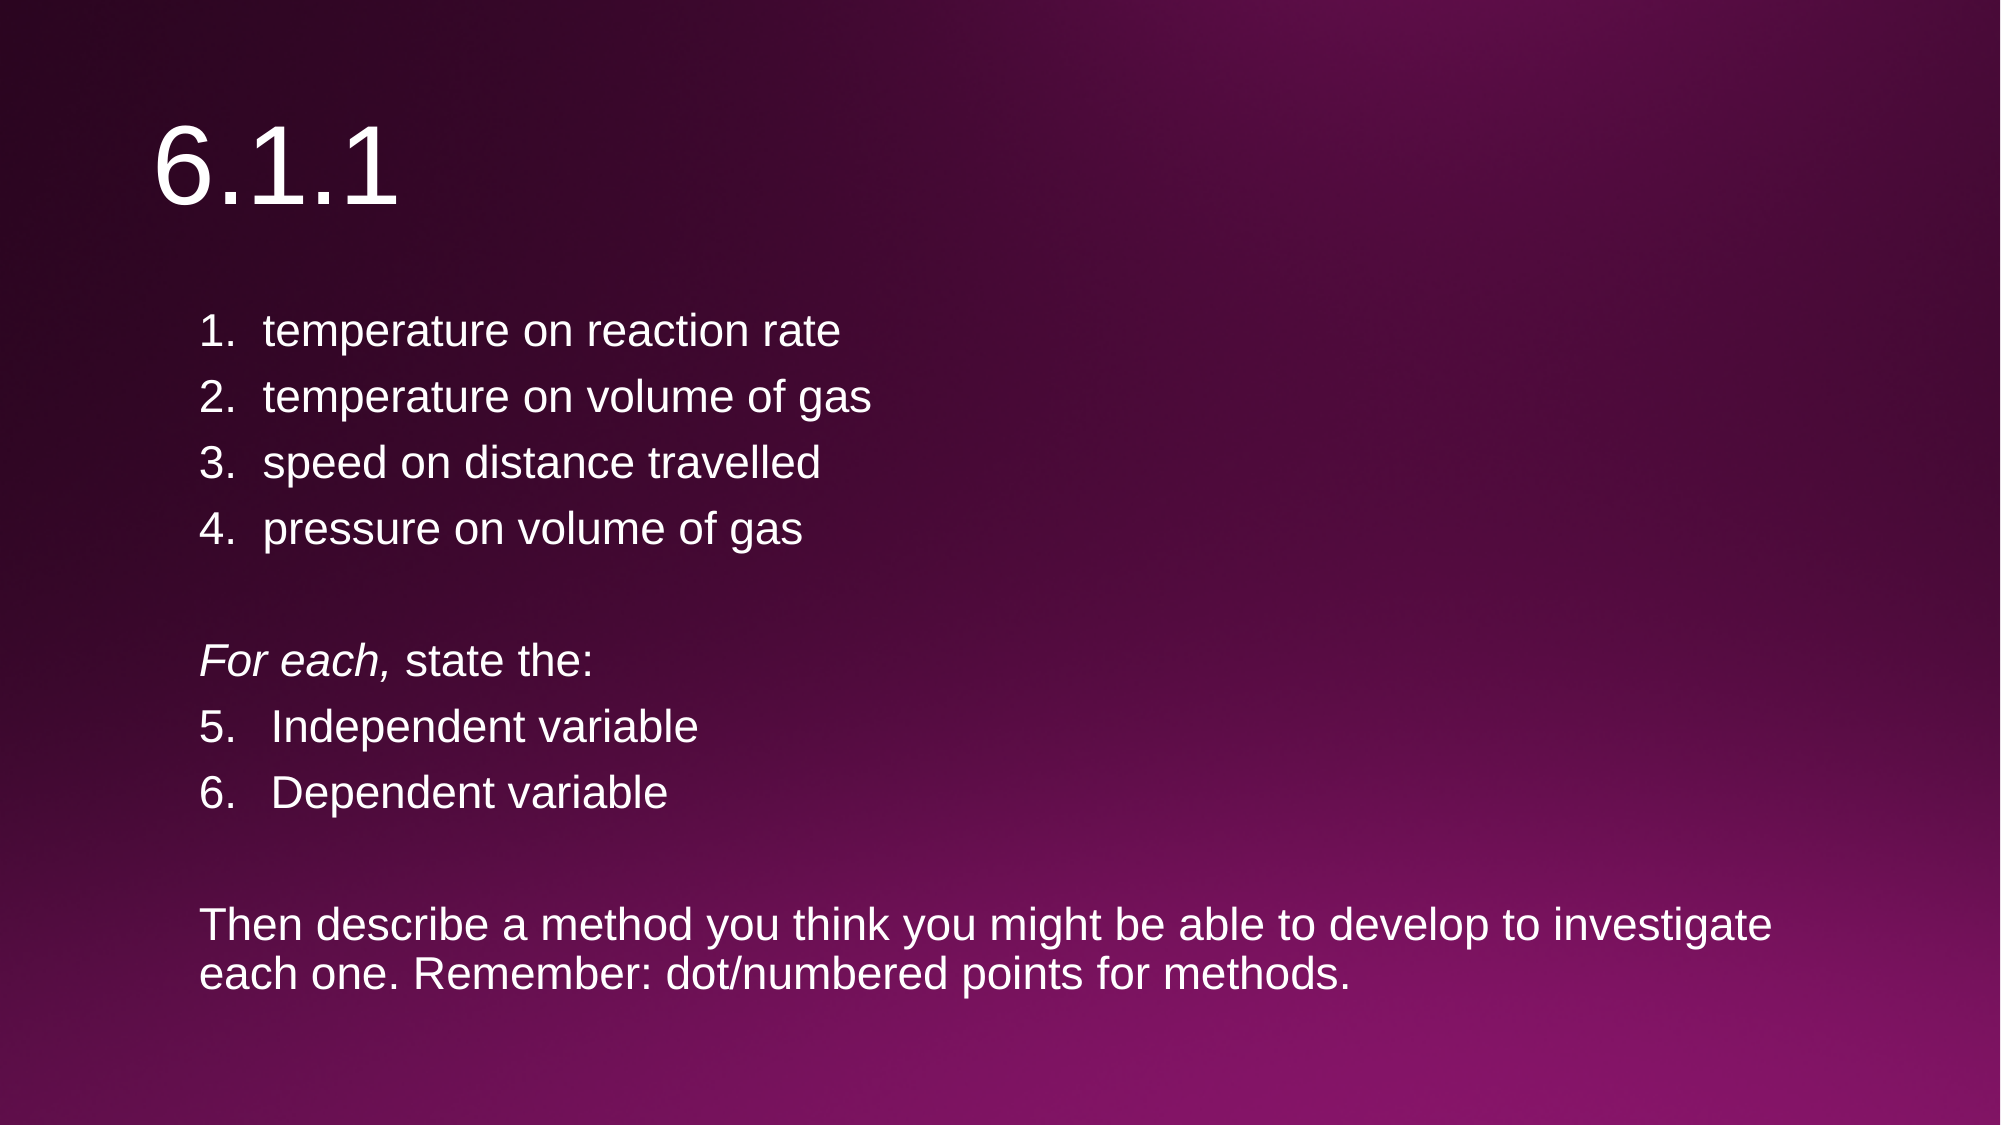

# 6.1.1
temperature on reaction rate
temperature on volume of gas
speed on distance travelled
pressure on volume of gas

For each, state the:
Independent variable
Dependent variable

Then describe a method you think you might be able to develop to investigate each one. Remember: dot/numbered points for methods.